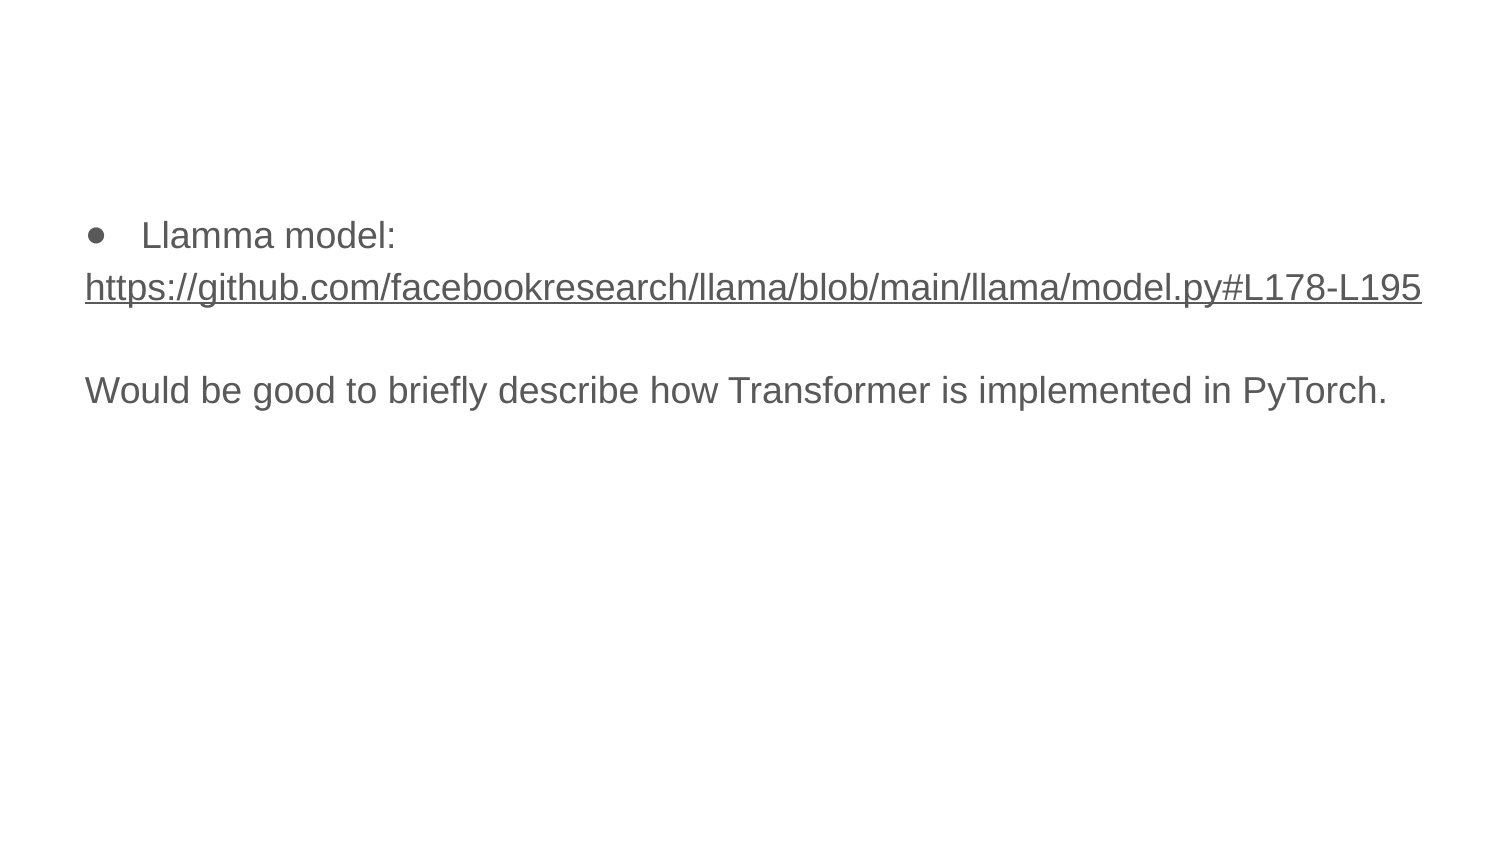

#
Llamma model:
https://github.com/facebookresearch/llama/blob/main/llama/model.py#L178-L195

Would be good to briefly describe how Transformer is implemented in PyTorch.